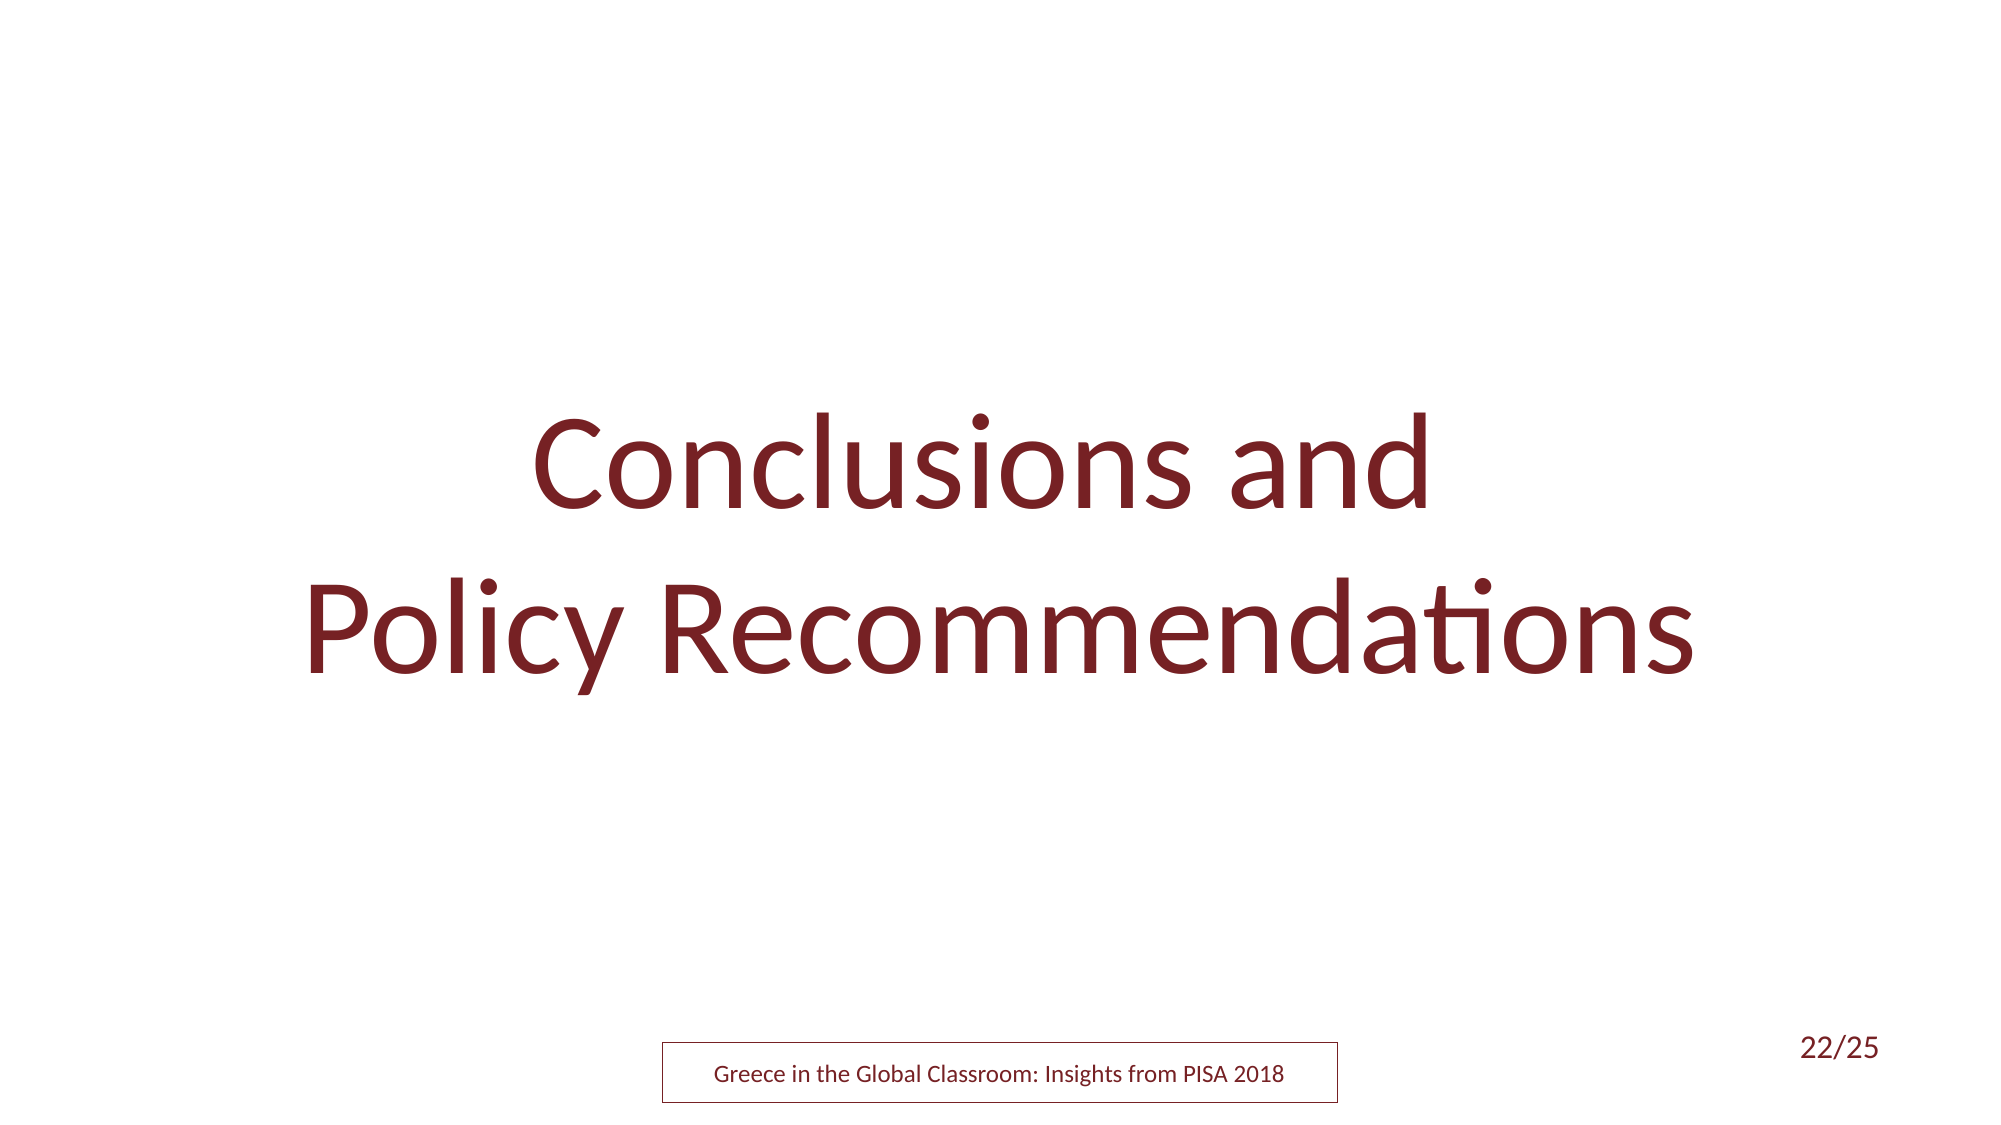

Conclusions and
Policy Recommendations

Greece in the Global Classroom: Insights from PISA 2018